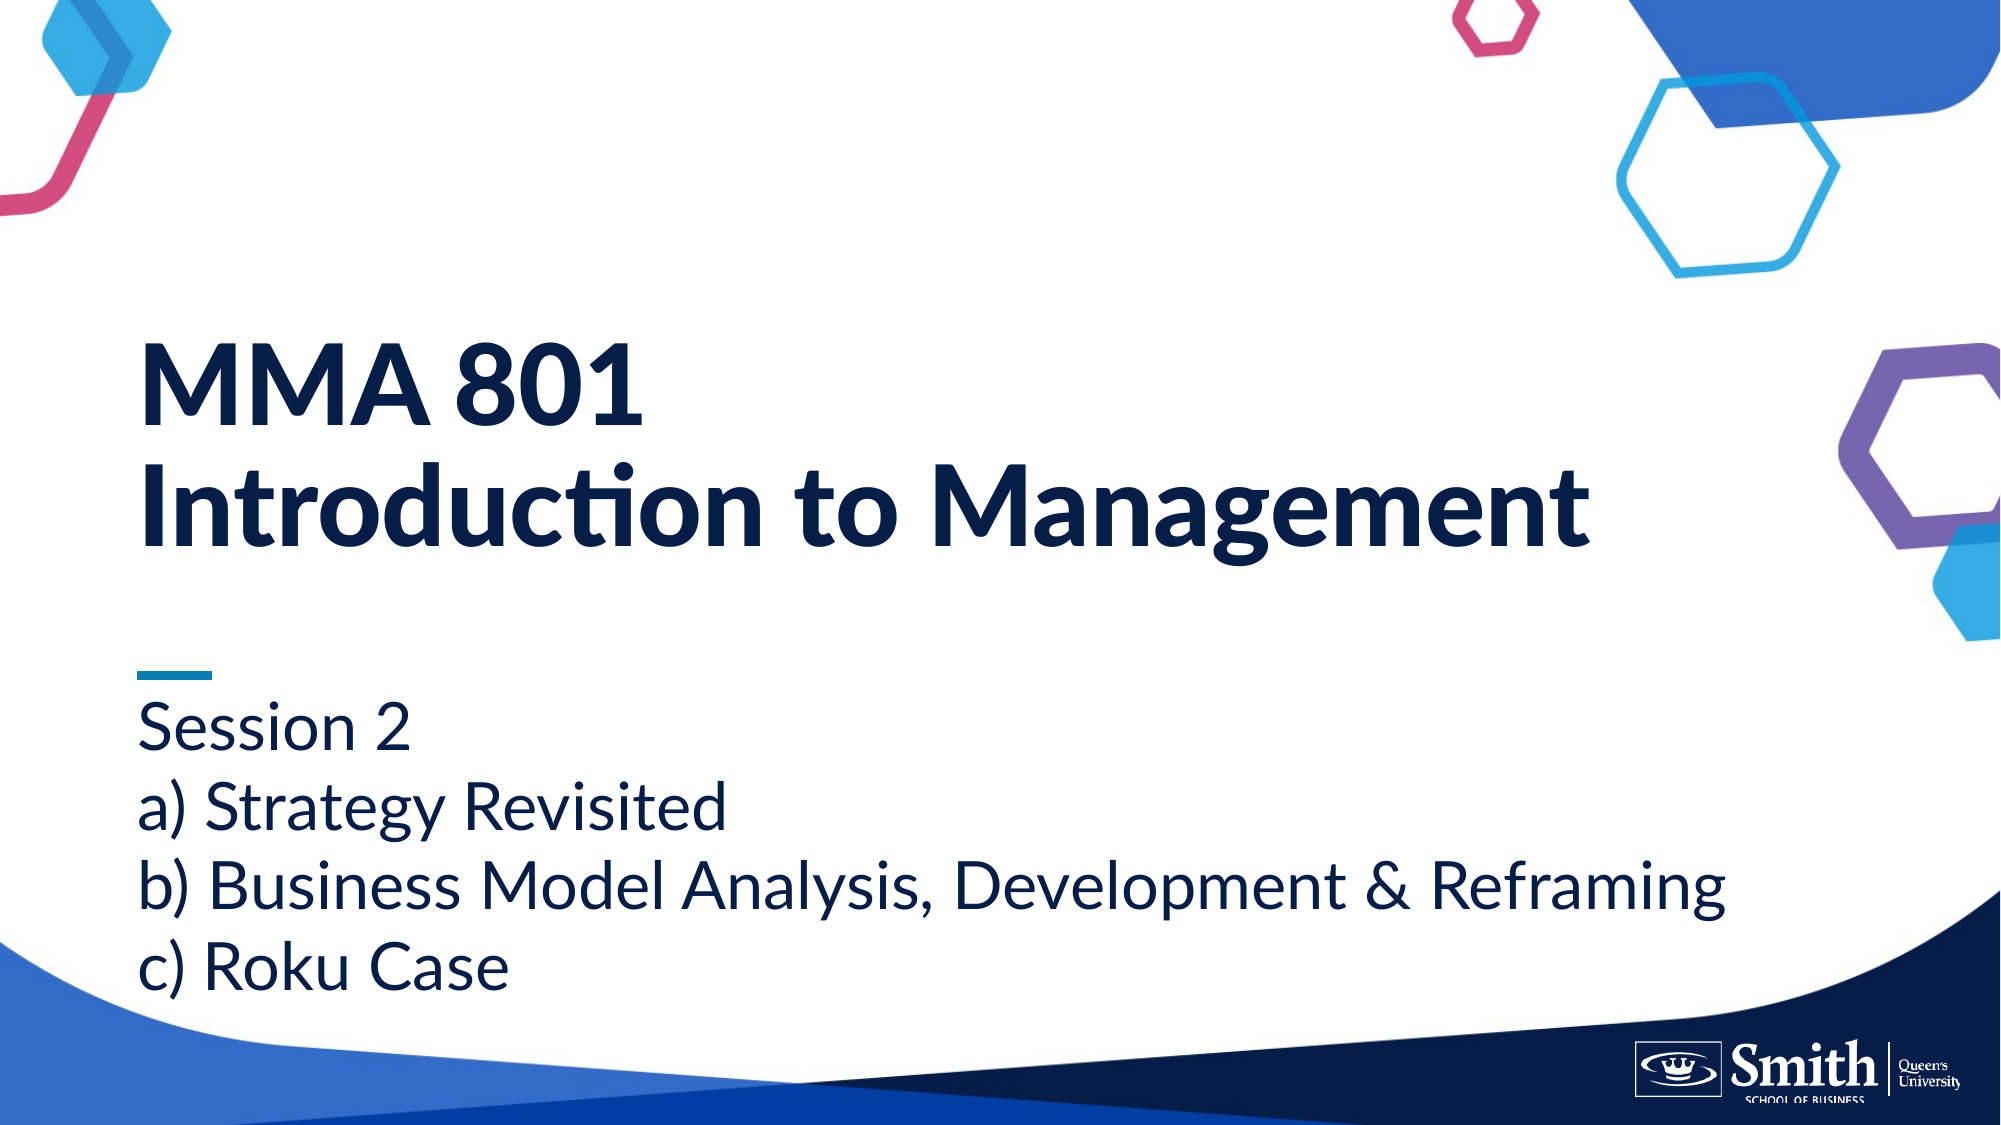

# MMA 801 Introduction to Management
Session 2
a) Strategy Revisited
b) Business Model Analysis, Development & Reframing
c) Roku Case